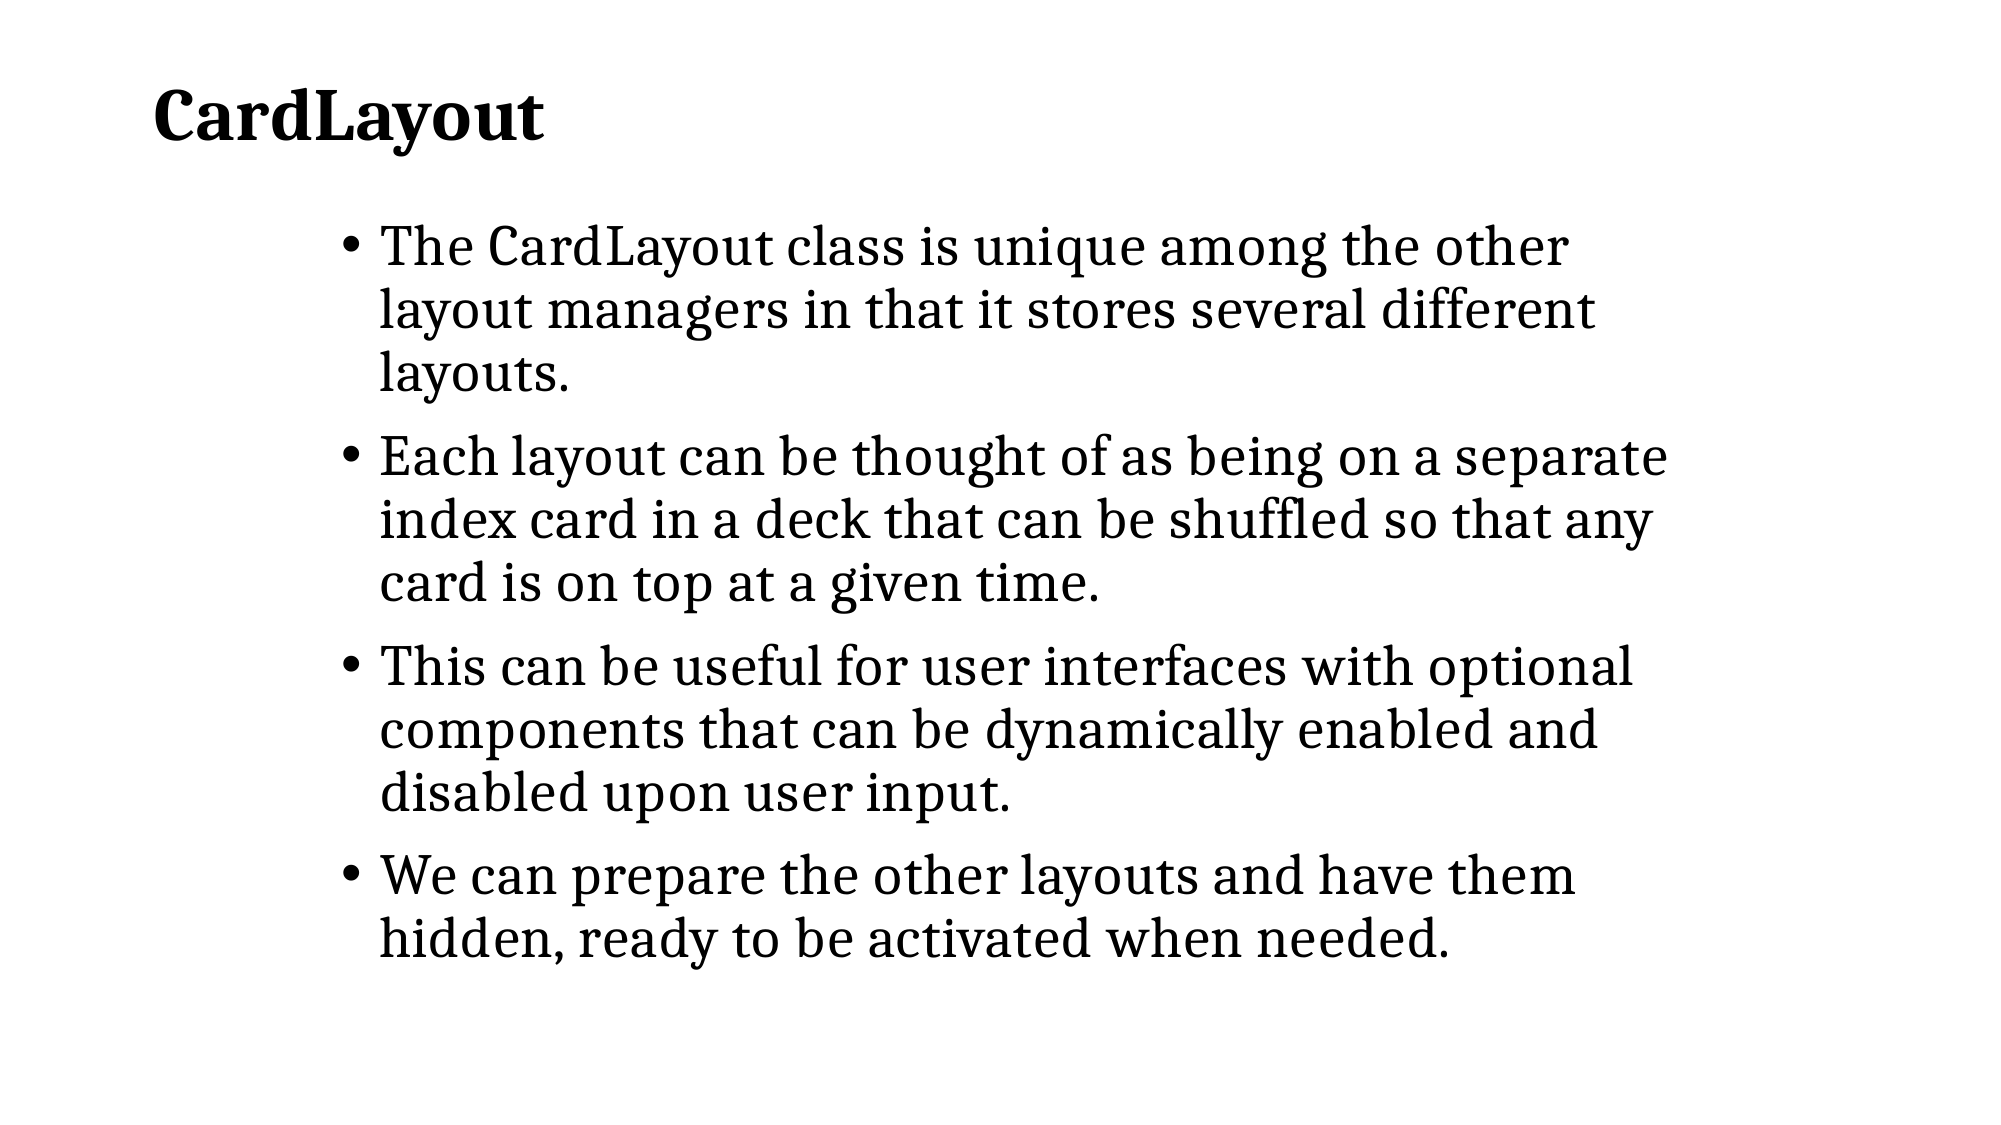

# CardLayout
The CardLayout class is unique among the other layout managers in that it stores several different layouts.
Each layout can be thought of as being on a separate index card in a deck that can be shuffled so that any card is on top at a given time.
This can be useful for user interfaces with optional components that can be dynamically enabled and disabled upon user input.
We can prepare the other layouts and have them hidden, ready to be activated when needed.